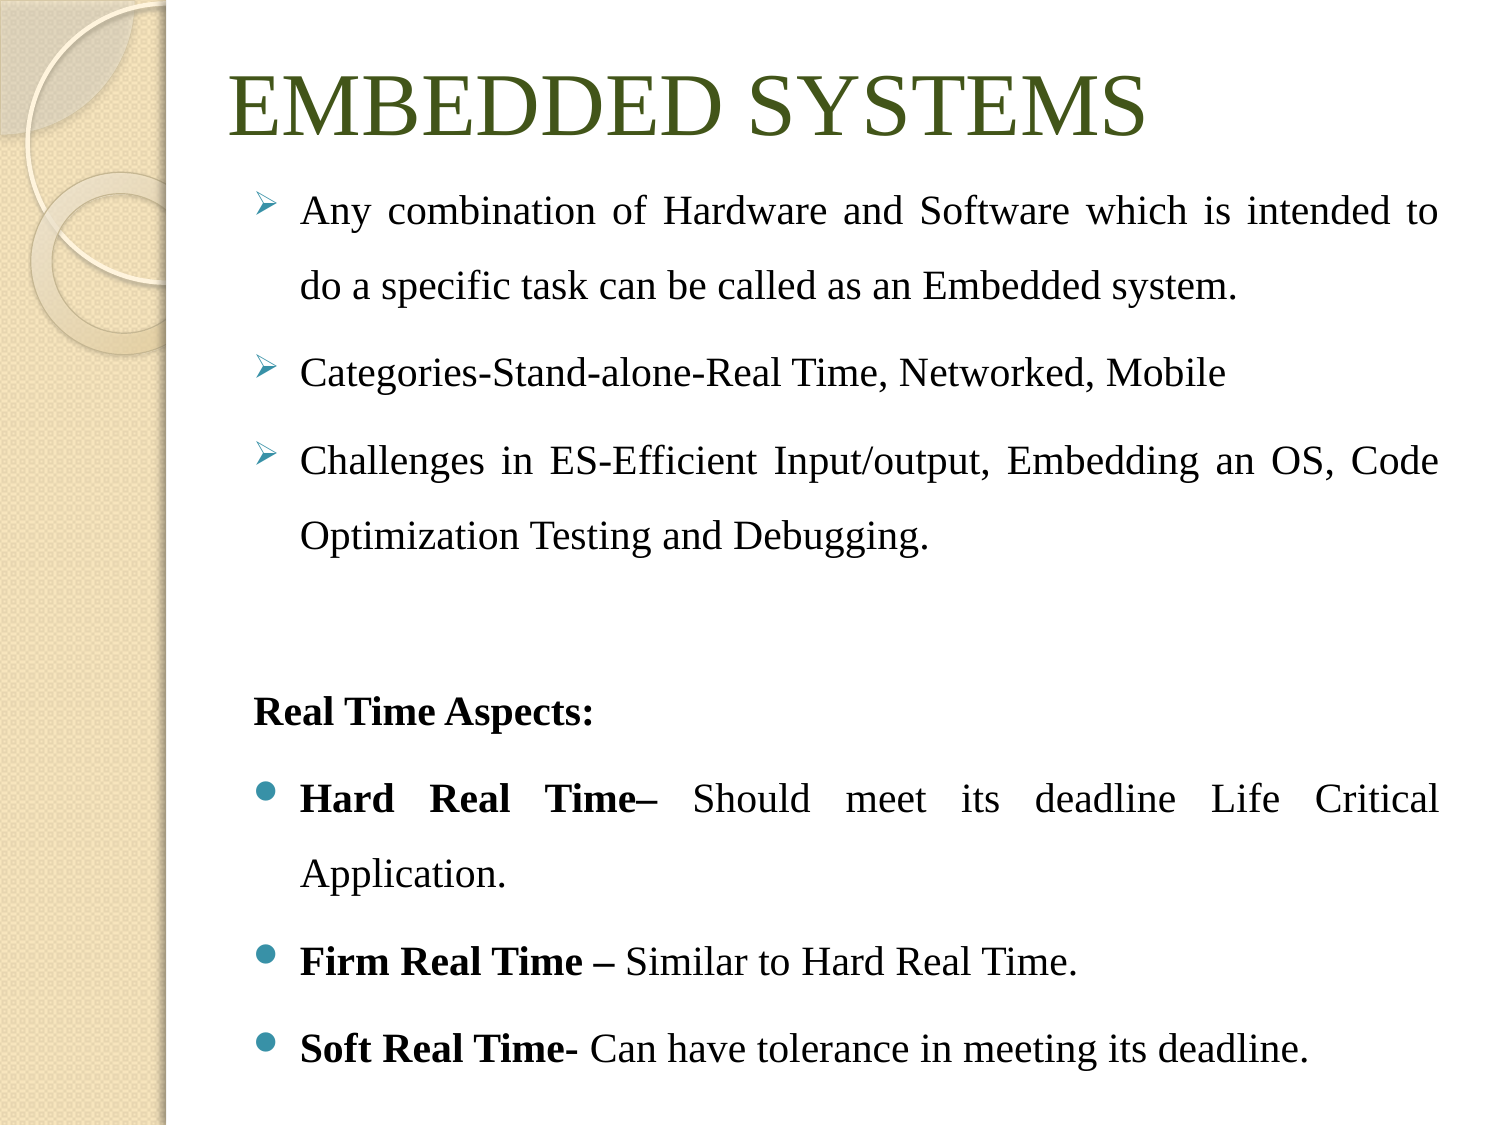

# EMBEDDED SYSTEMS
Any combination of Hardware and Software which is intended to do a specific task can be called as an Embedded system.
Categories-Stand-alone-Real Time, Networked, Mobile
Challenges in ES-Efficient Input/output, Embedding an OS, Code Optimization Testing and Debugging.

Real Time Aspects:
Hard Real Time– Should meet its deadline Life Critical Application.
Firm Real Time – Similar to Hard Real Time.
Soft Real Time- Can have tolerance in meeting its deadline.